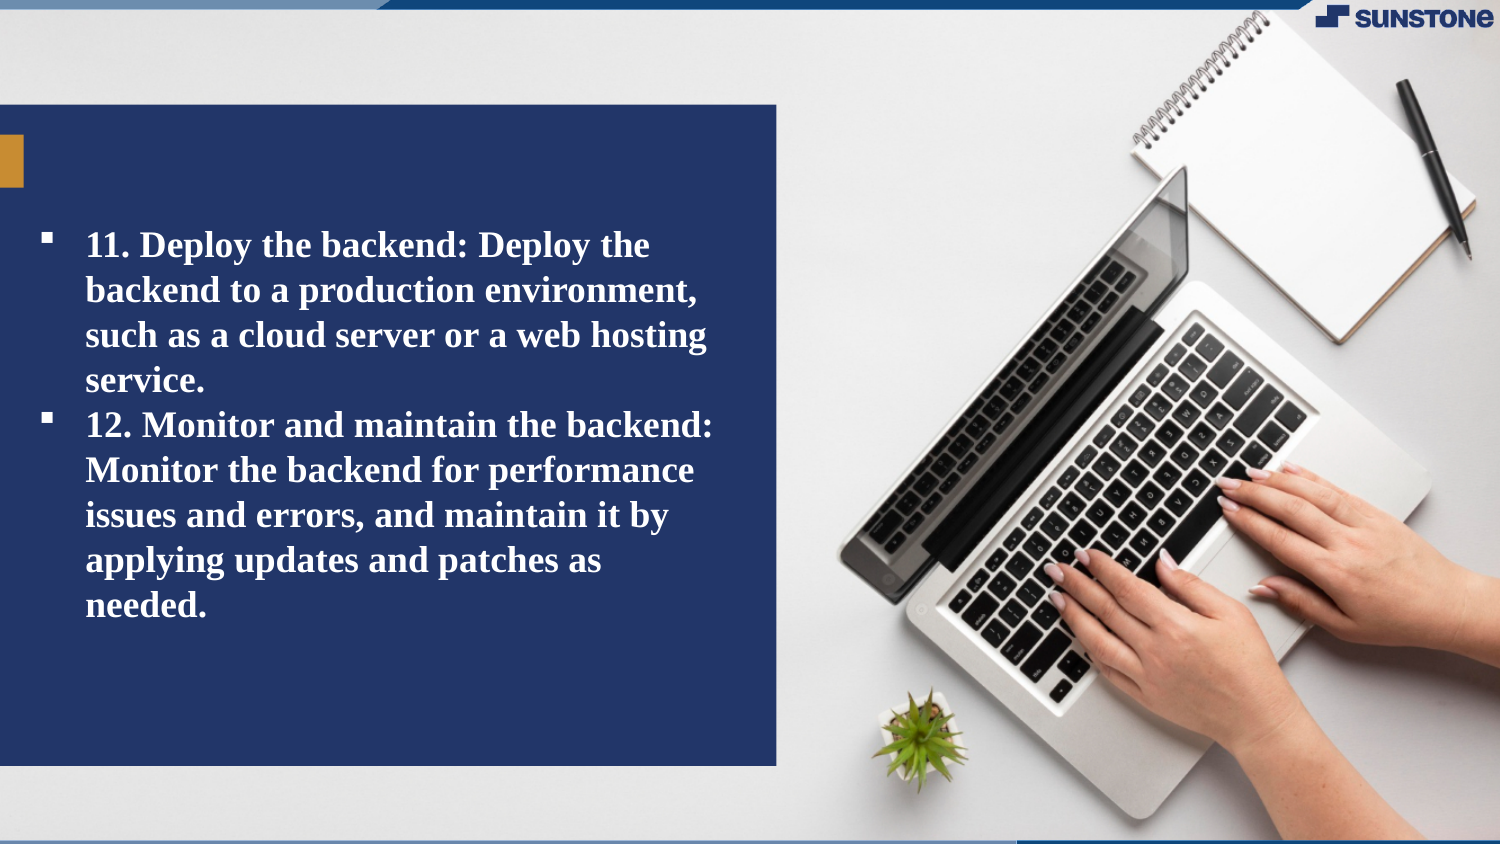

#
11. Deploy the backend: Deploy the backend to a production environment, such as a cloud server or a web hosting service.
12. Monitor and maintain the backend: Monitor the backend for performance issues and errors, and maintain it by applying updates and patches as needed.